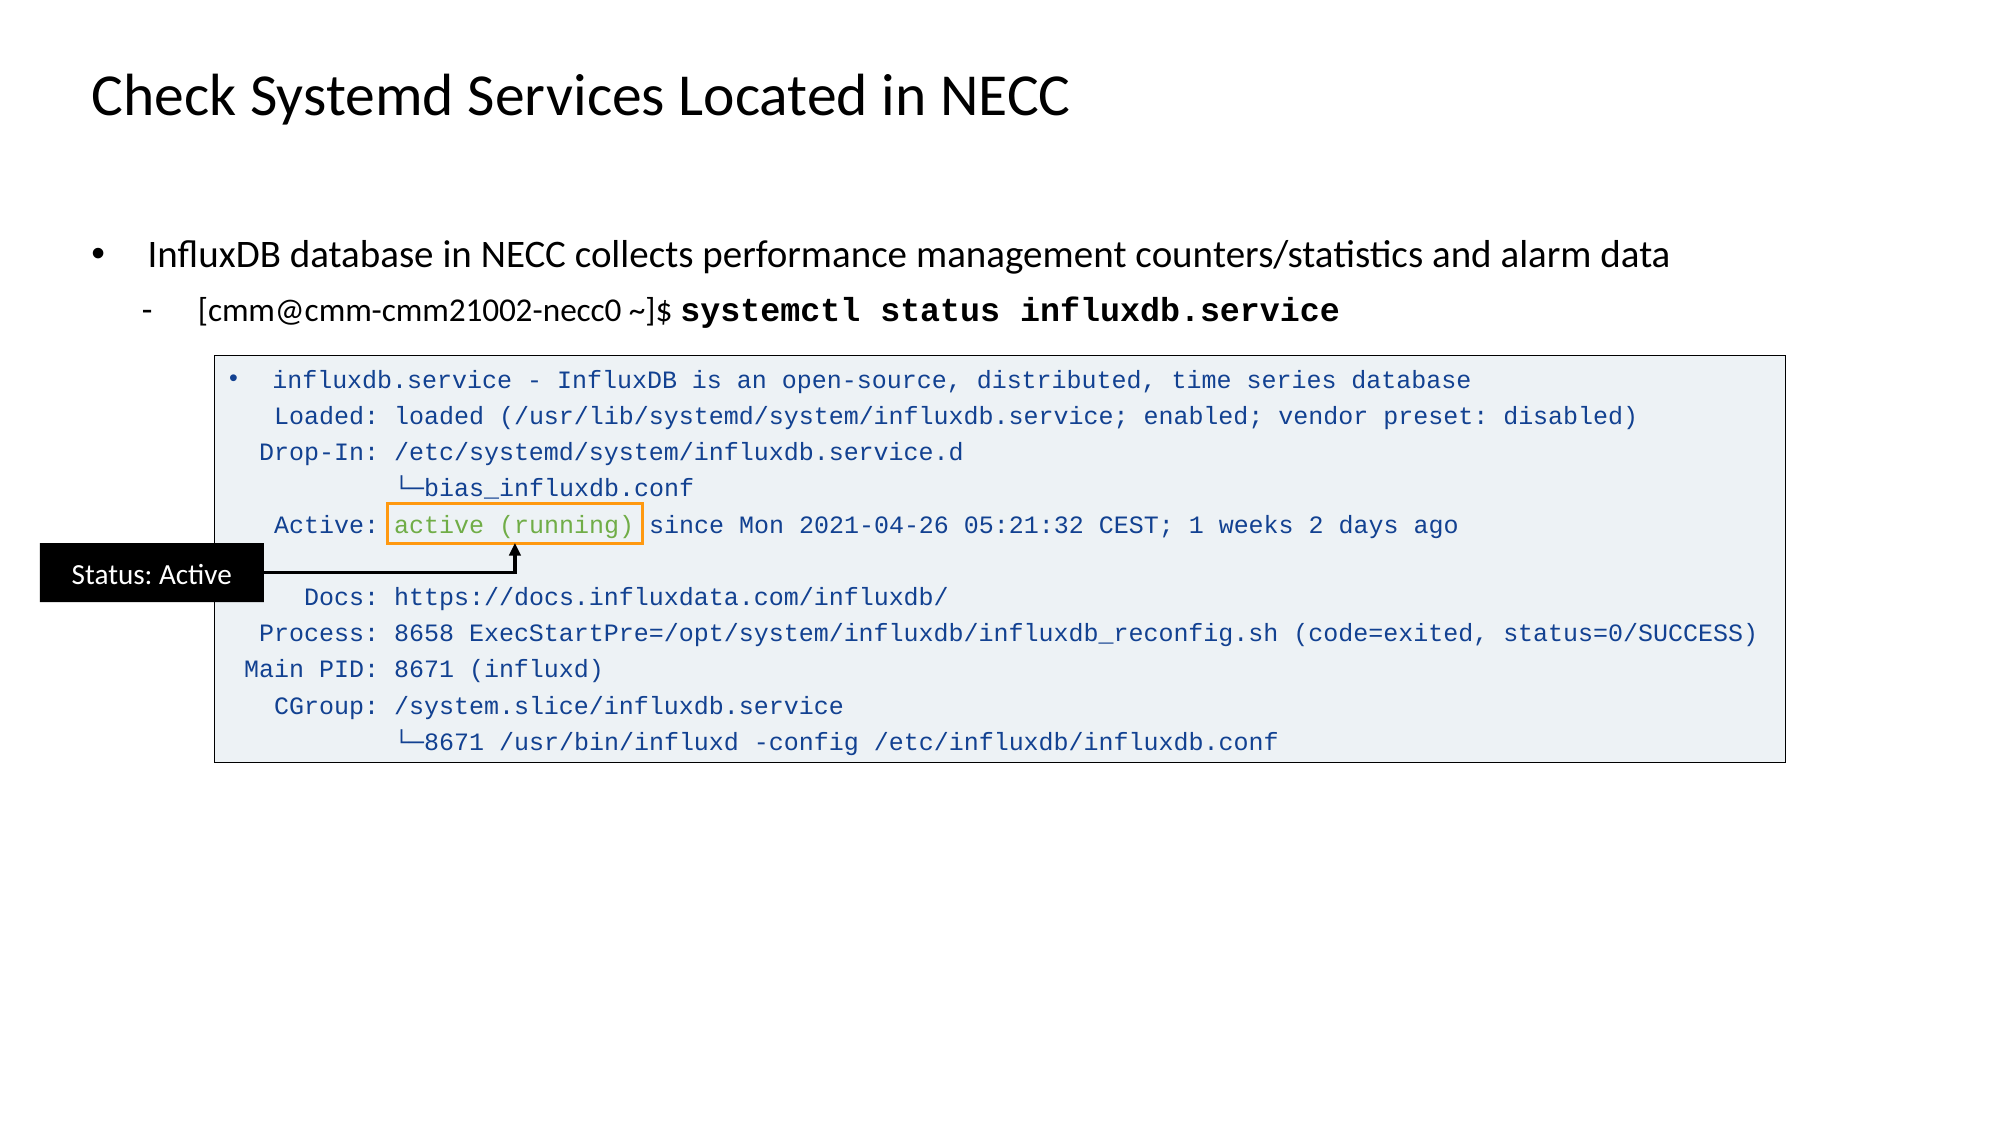

Slide excluded from Table of Contents
# Check Systemd Services Located in NECC
InfluxDB database in NECC collects performance management counters/statistics and alarm data
[cmm@cmm-cmm21002-necc0 ~]$ systemctl status influxdb.service

 influxdb.service - InfluxDB is an open-source, distributed, time series database
   Loaded: loaded (/usr/lib/systemd/system/influxdb.service; enabled; vendor preset: disabled)
  Drop-In: /etc/systemd/system/influxdb.service.d
           └─bias_influxdb.conf
   Active: active (running) since Mon 2021-04-26 05:21:32 CEST; 1 weeks 2 days ago

     Docs: https://docs.influxdata.com/influxdb/
  Process: 8658 ExecStartPre=/opt/system/influxdb/influxdb_reconfig.sh (code=exited, status=0/SUCCESS)
 Main PID: 8671 (influxd)
   CGroup: /system.slice/influxdb.service
           └─8671 /usr/bin/influxd -config /etc/influxdb/influxdb.conf

Status: Active